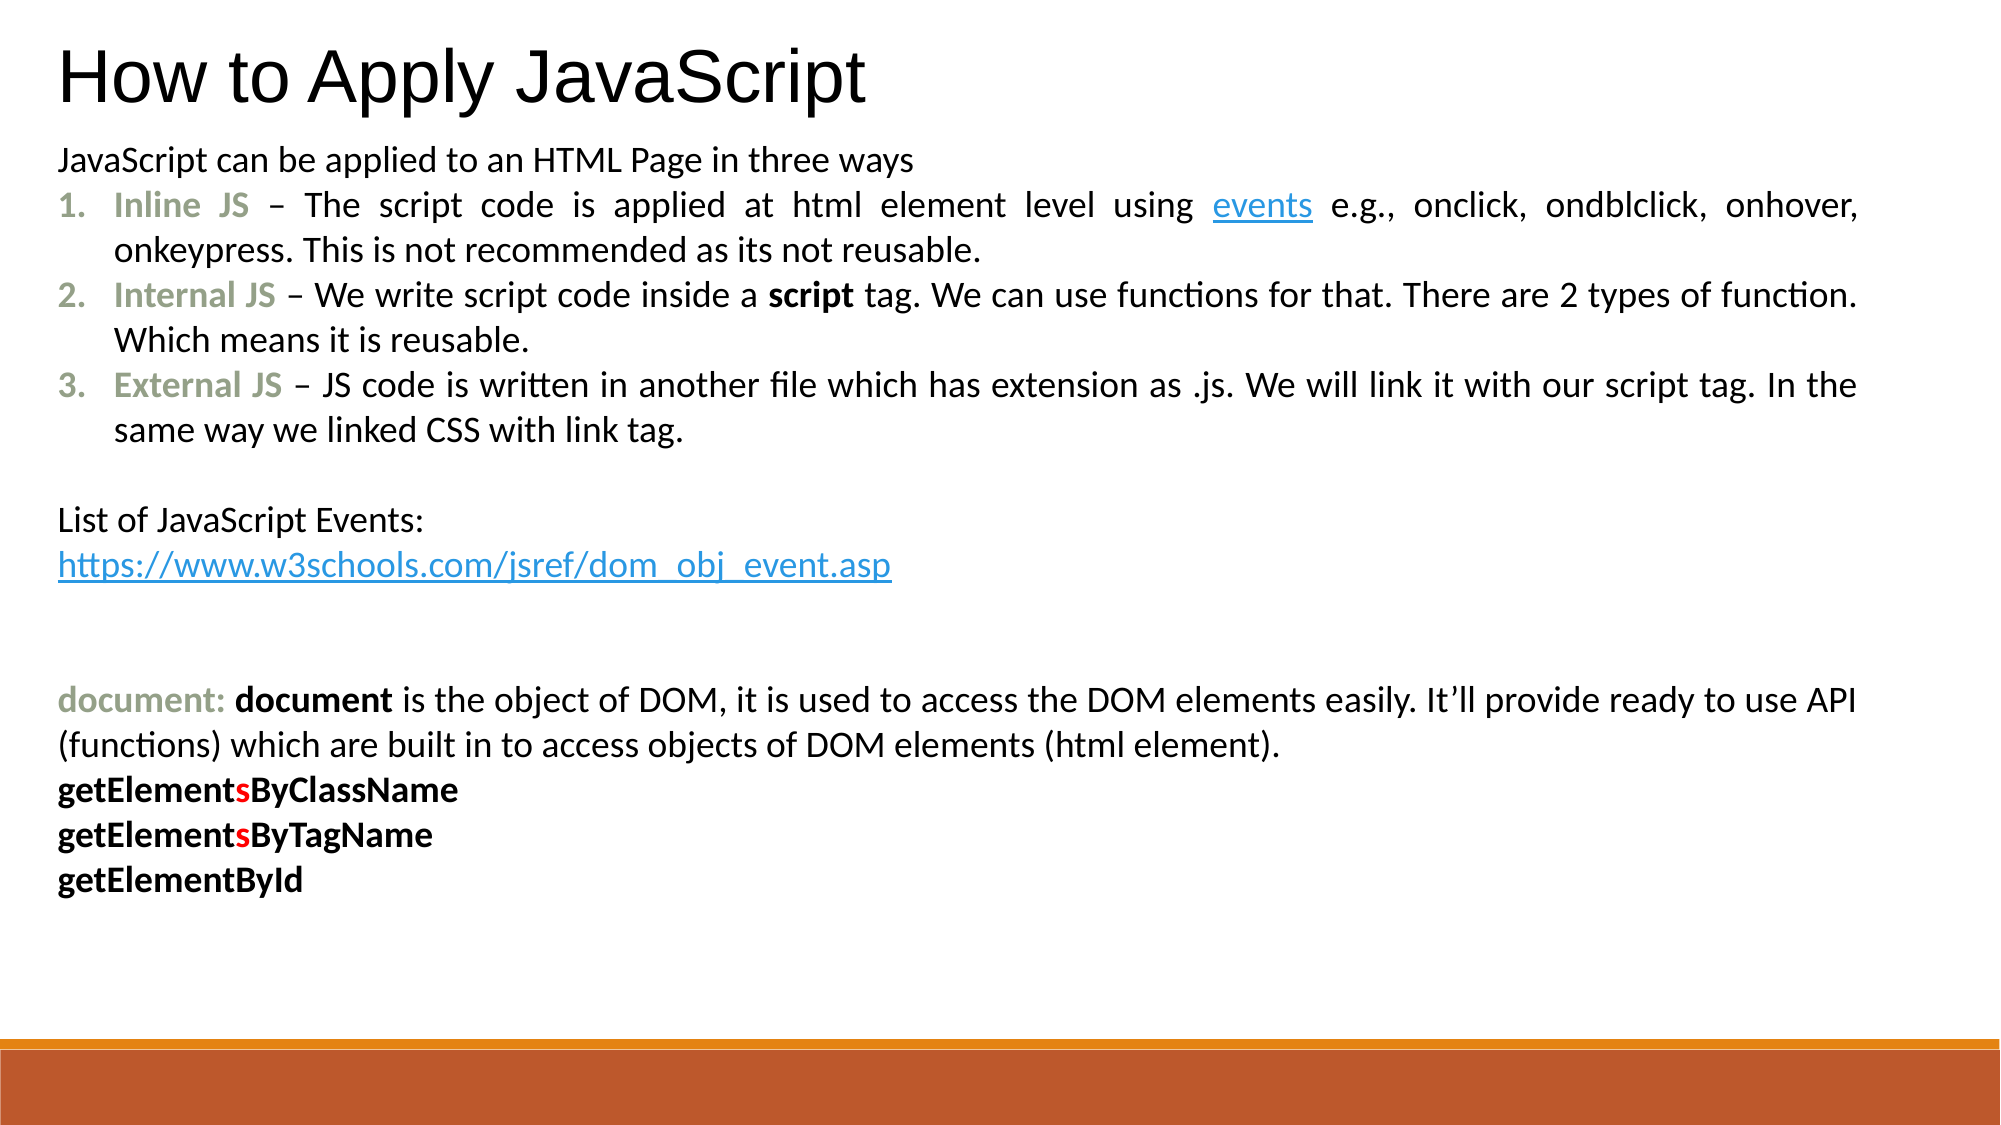

How to Apply JavaScript
JavaScript can be applied to an HTML Page in three ways
Inline JS – The script code is applied at html element level using events e.g., onclick, ondblclick, onhover, onkeypress. This is not recommended as its not reusable.
Internal JS – We write script code inside a script tag. We can use functions for that. There are 2 types of function. Which means it is reusable.
External JS – JS code is written in another file which has extension as .js. We will link it with our script tag. In the same way we linked CSS with link tag.

List of JavaScript Events:
https://www.w3schools.com/jsref/dom_obj_event.asp

document: document is the object of DOM, it is used to access the DOM elements easily. It’ll provide ready to use API (functions) which are built in to access objects of DOM elements (html element).
getElementsByClassName
getElementsByTagName
getElementById